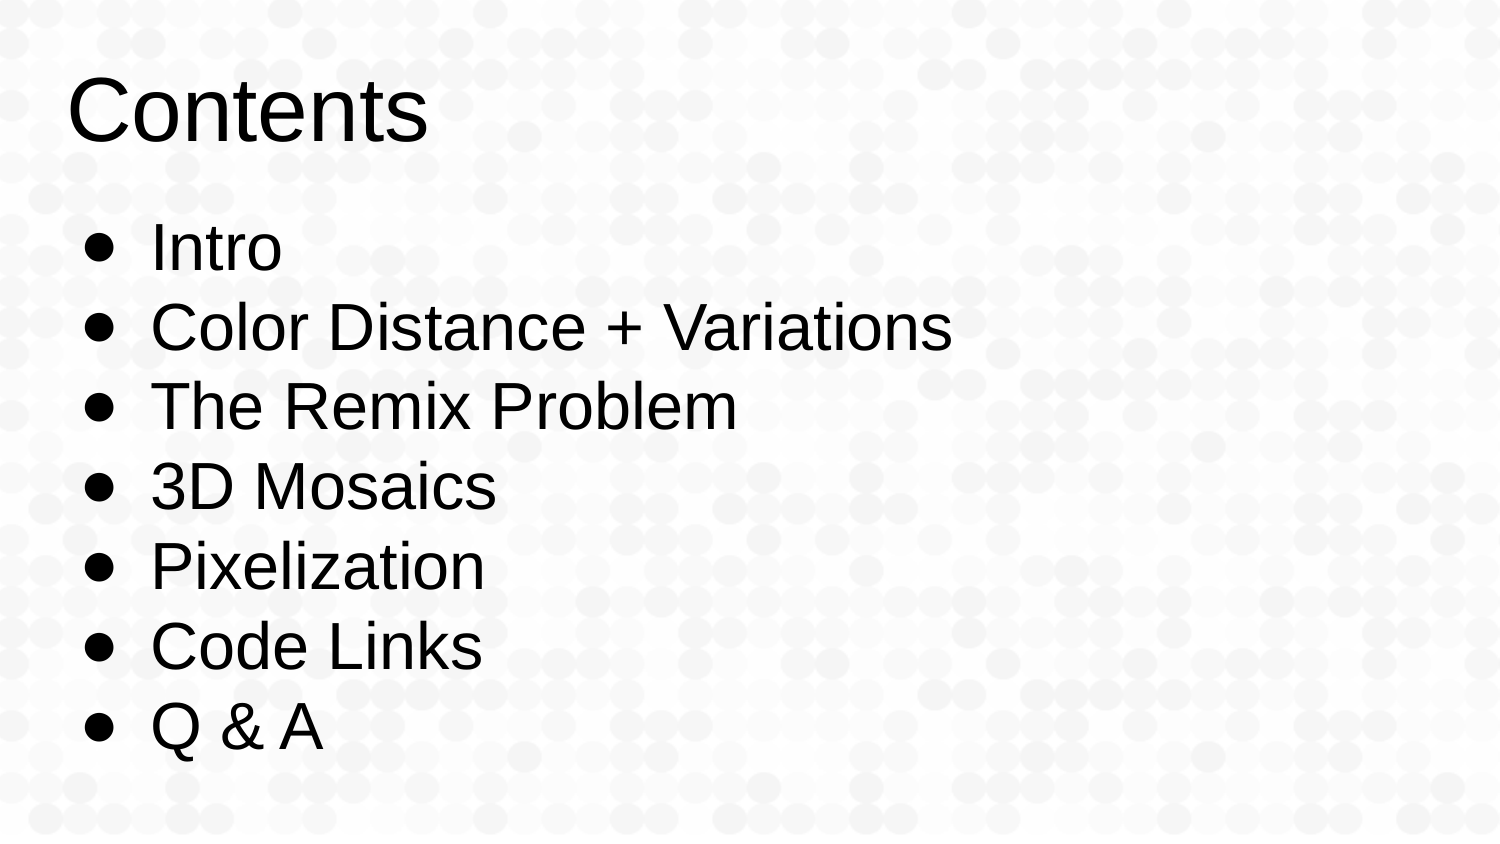

# Contents
Intro
Color Distance + Variations
The Remix Problem
3D Mosaics
Pixelization
Code Links
Q & A